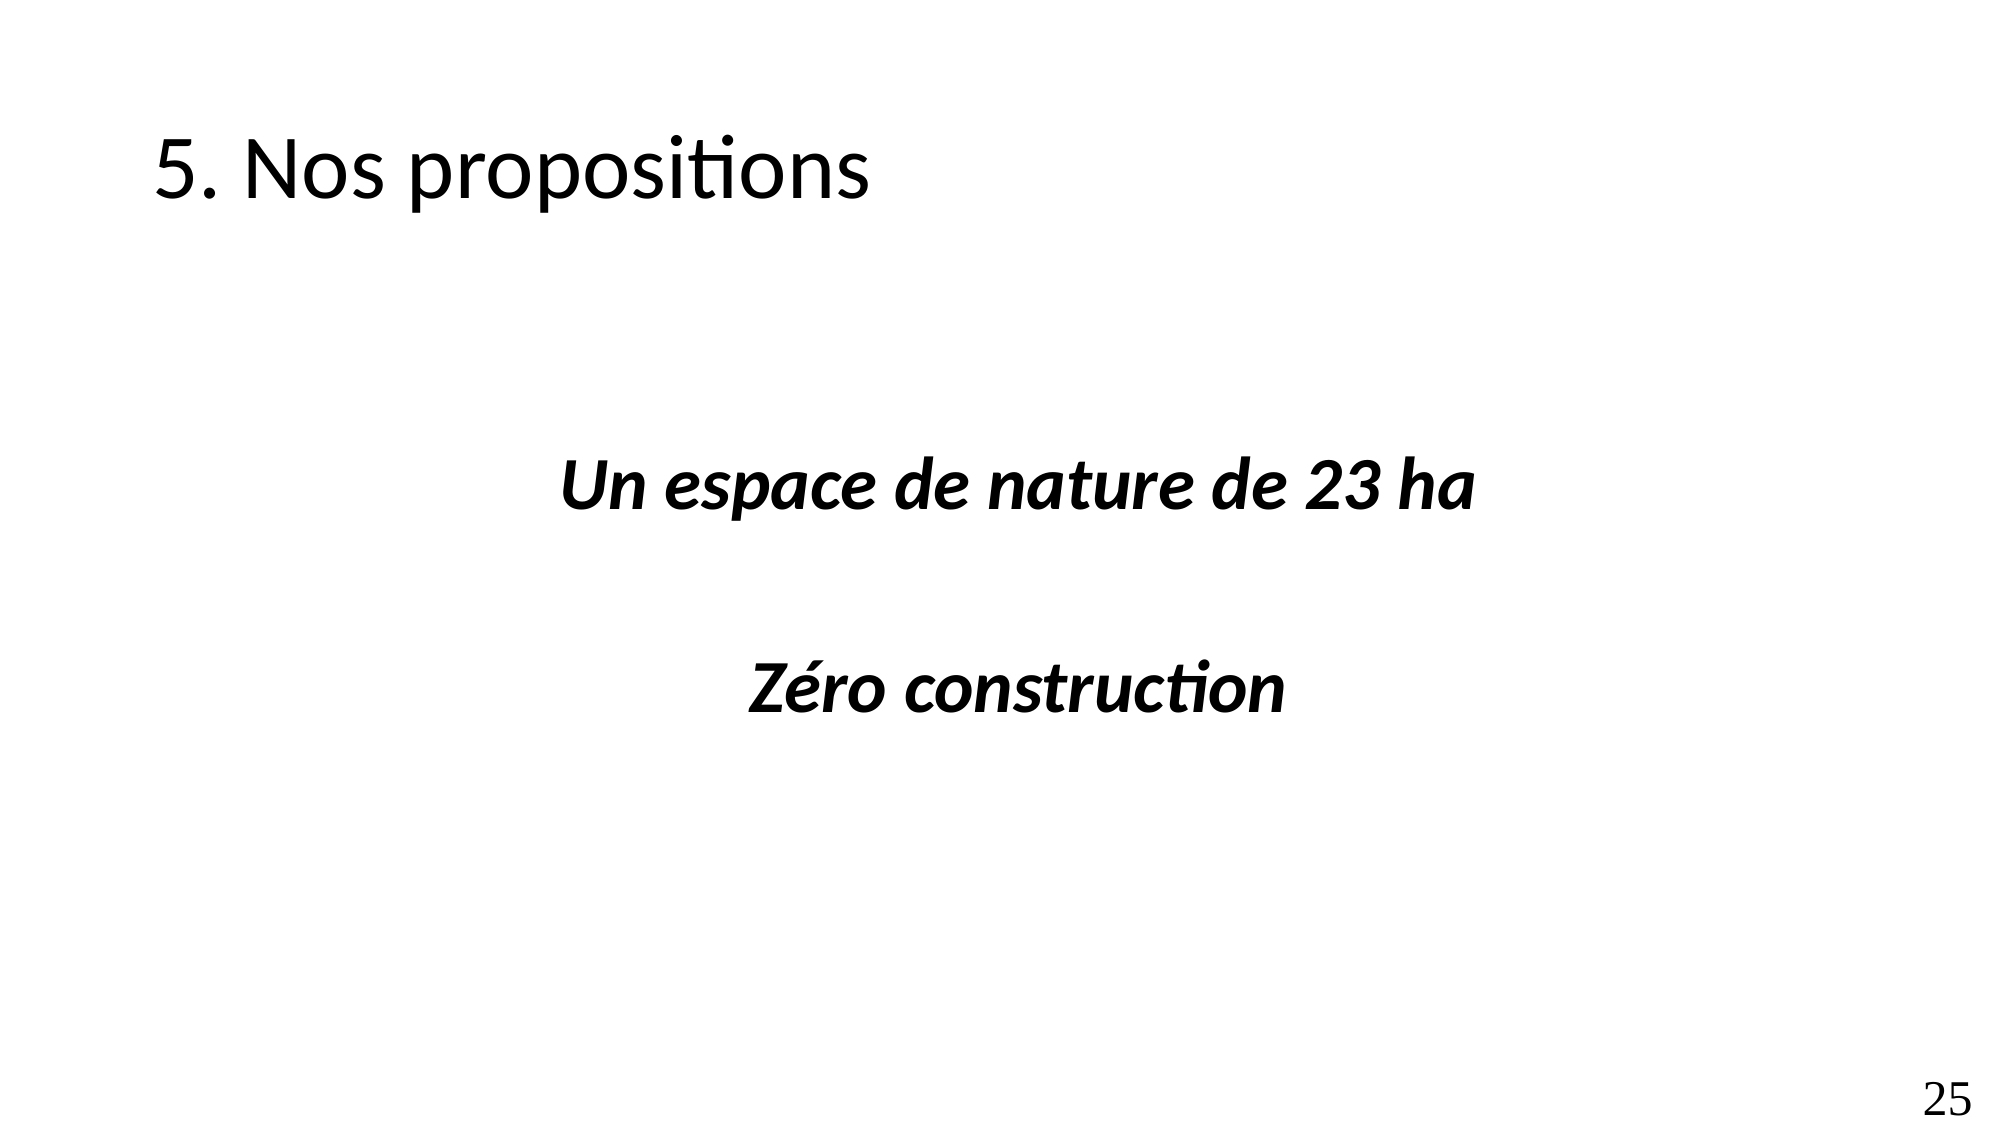

# 5. Nos propositions

Un espace de nature de 23 ha

Zéro construction
25